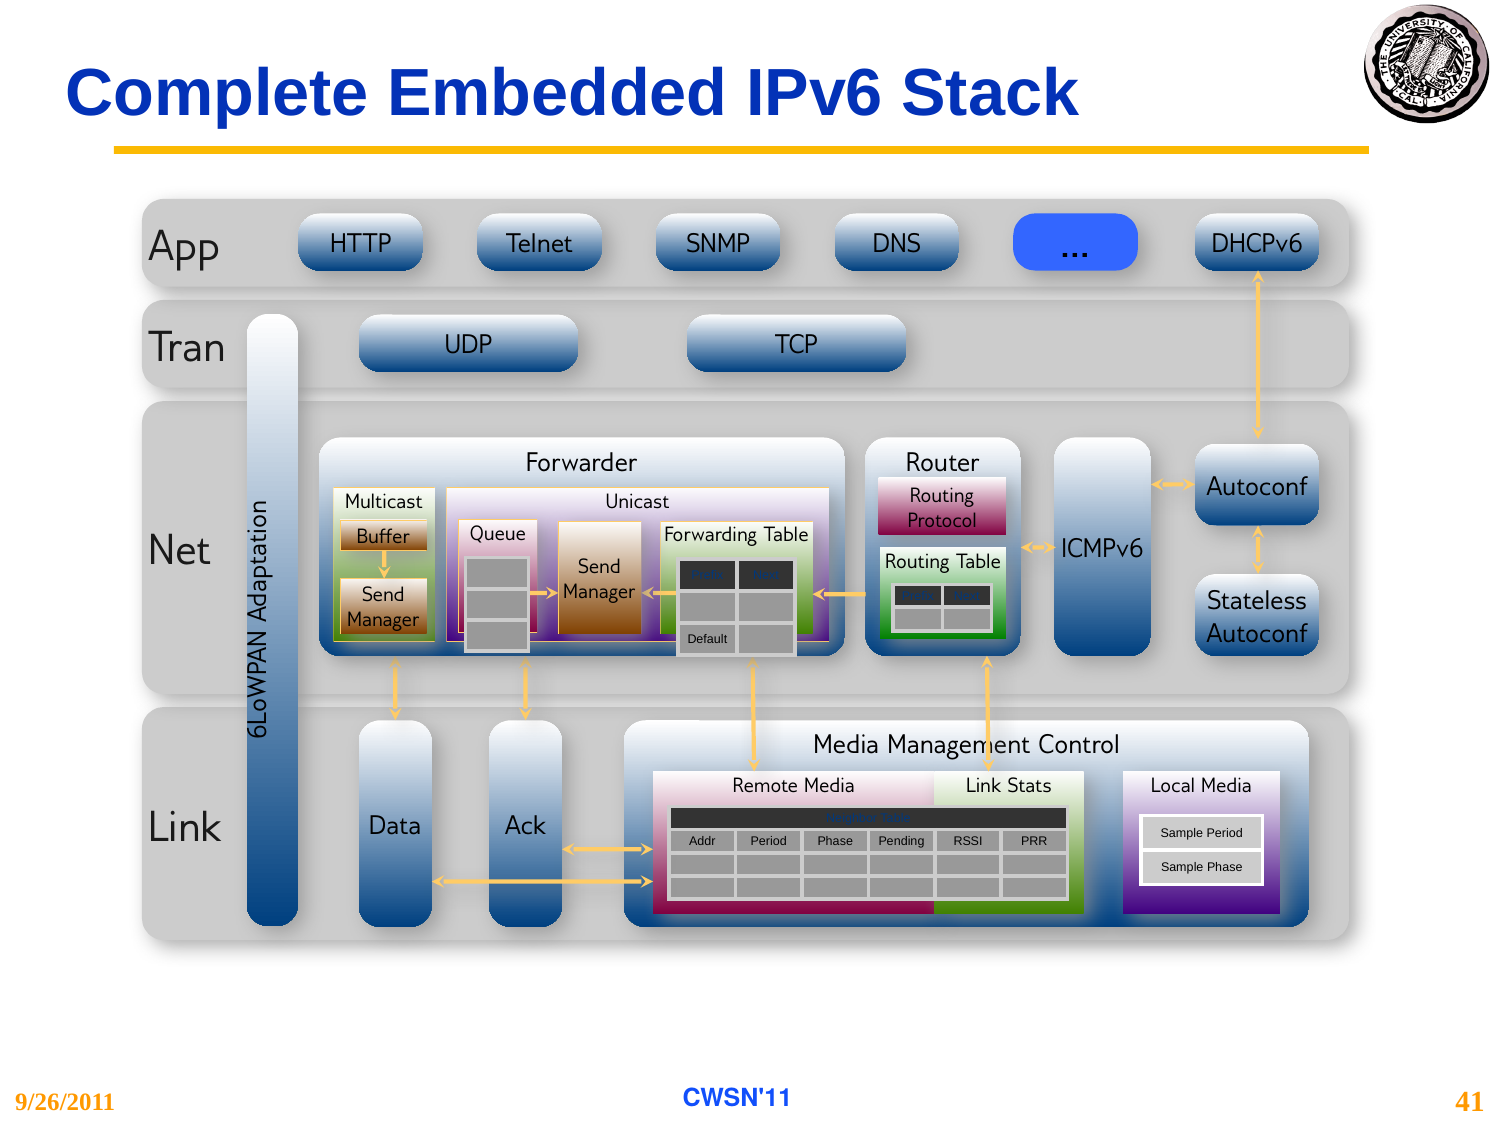

# Complete Embedded IPv6 Stack
App
HTTP
Telnet
SNMP
DNS
…
DHCPv6

Tran
UDP
TCP
Net
Forwarder
Multicast
Unicast
Buffer
Queue
Send Manager
Forwarding Table

Send Manager

Router
ICMPv6
Autoconf
Routing Protocol

Routing Table

|  |
| --- |
|  |
|  |
| Prefix | Next |
| --- | --- |
|  |  |
| Default |  |
Stateless
Autoconf
| Prefix | Next |
| --- | --- |
|  |  |
6LoWPAN Adaptation

Link
Data
Ack
Media Management Control
Remote Media
Link Stats
Local Media
| Neighbor Table |  |  |  |  |  |
| --- | --- | --- | --- | --- | --- |
| Addr | Period | Phase | Pending | RSSI | PRR |
|  |  |  |  |  |  |
|  |  |  |  |  |  |
| Sample Period |
| --- |
| Sample Phase |

CWSN'11
9/26/2011
41